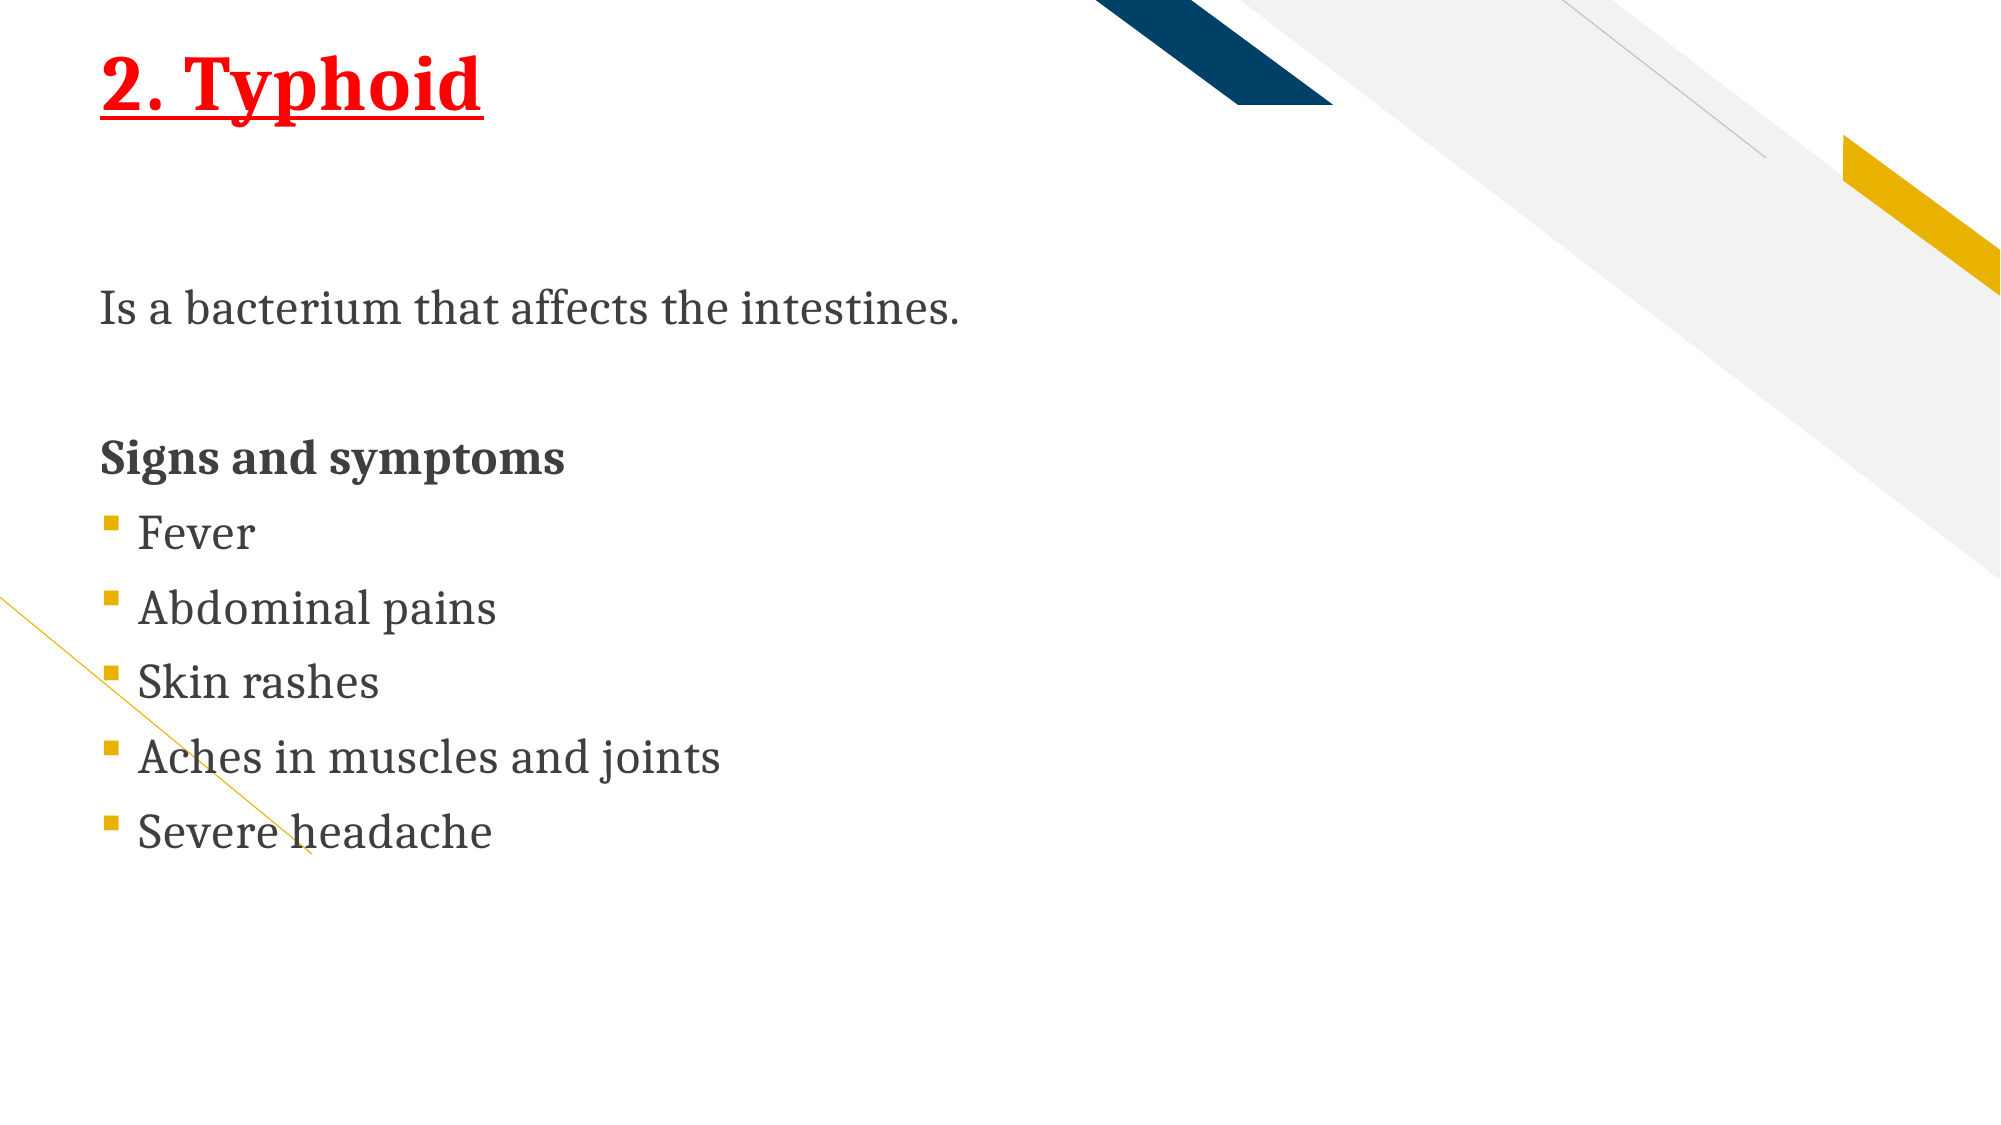

# 2. Typhoid
Is a bacterium that affects the intestines.

Signs and symptoms
Fever
Abdominal pains
Skin rashes
Aches in muscles and joints
Severe headache